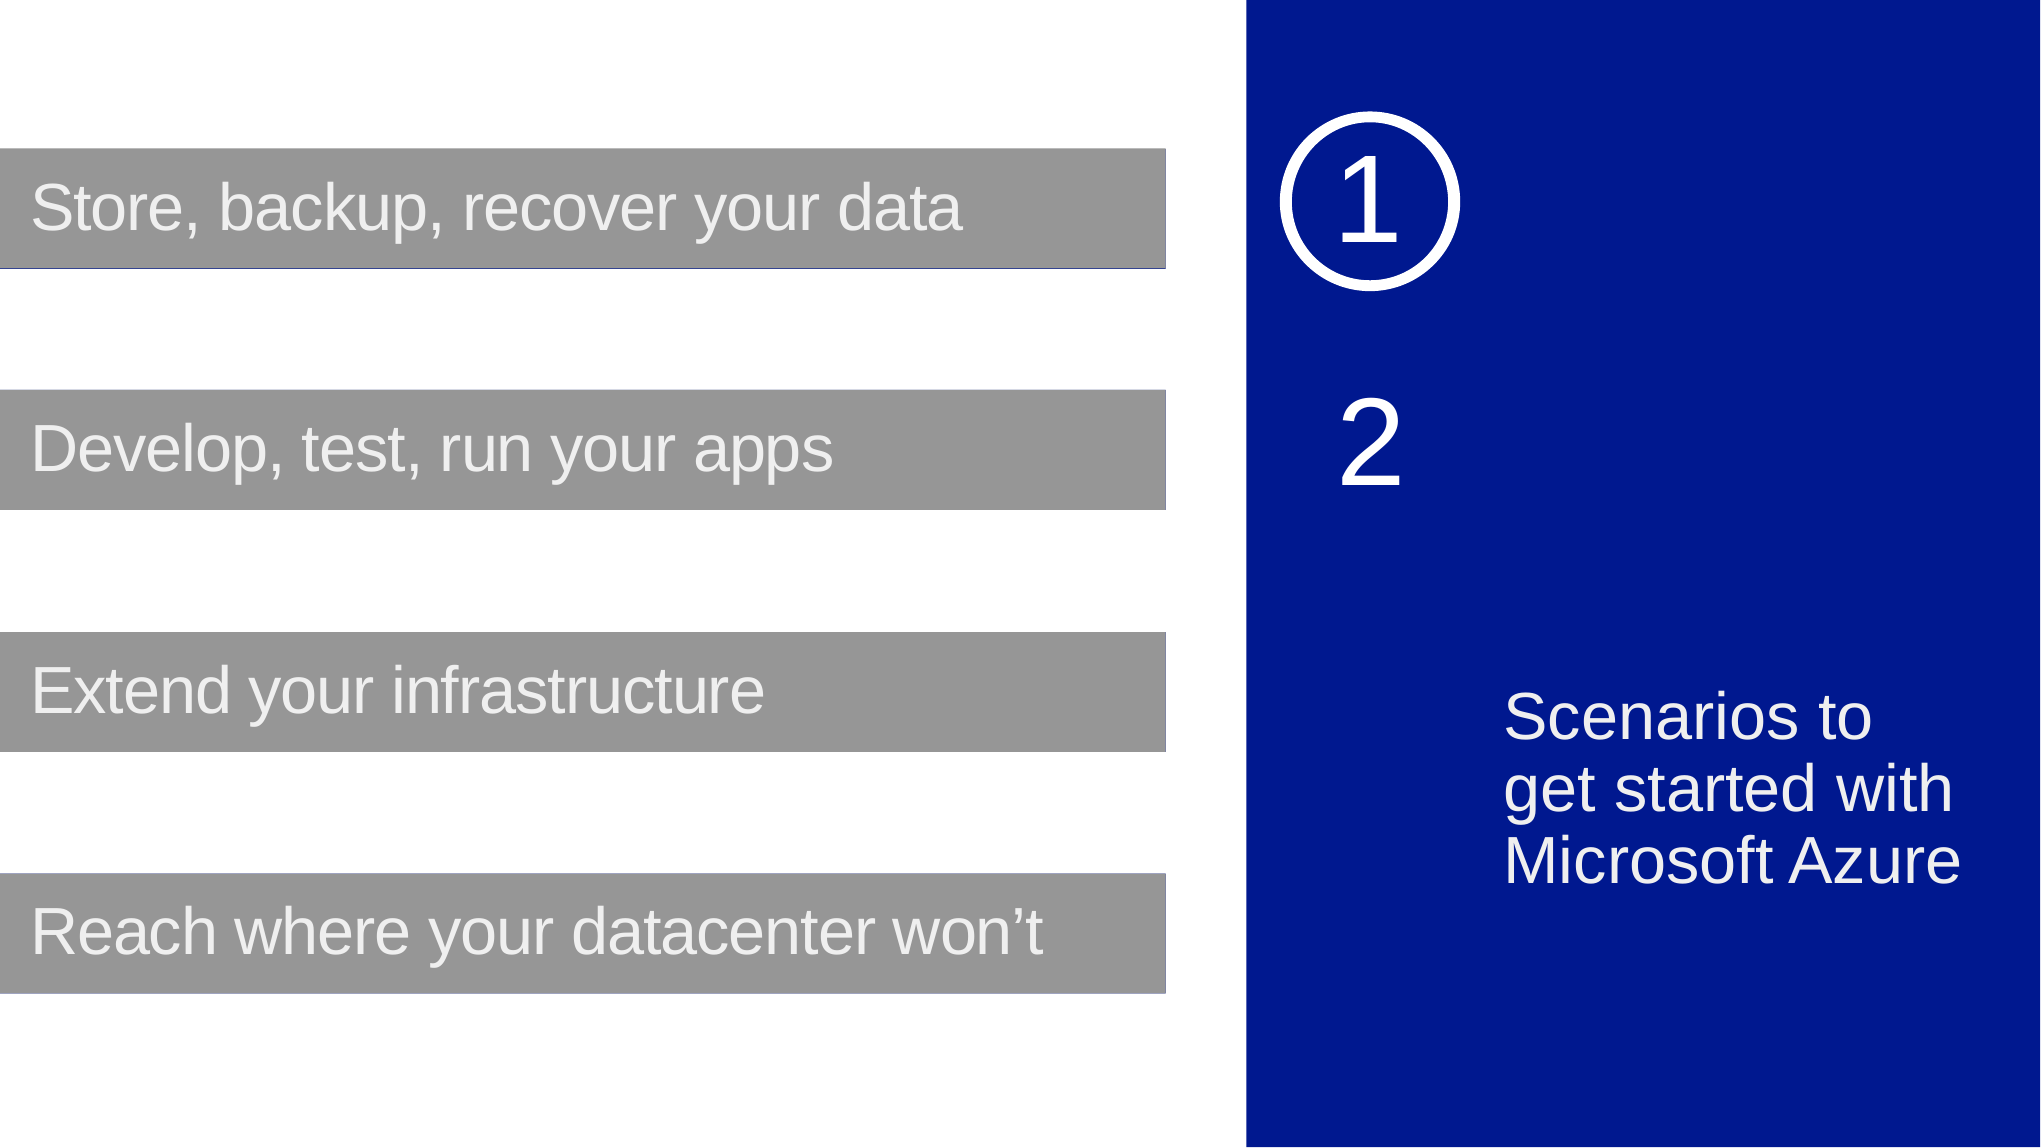

1
Store, backup, recover your data
Store, backup, recover your data
2
Develop, test, run your apps
Develop, test, run your apps
Virtual datacenter
Extend your infrastructure
Scenarios to
get started with Microsoft Azure
Reach where your datacenter can’t
Reach where your datacenter won’t
34